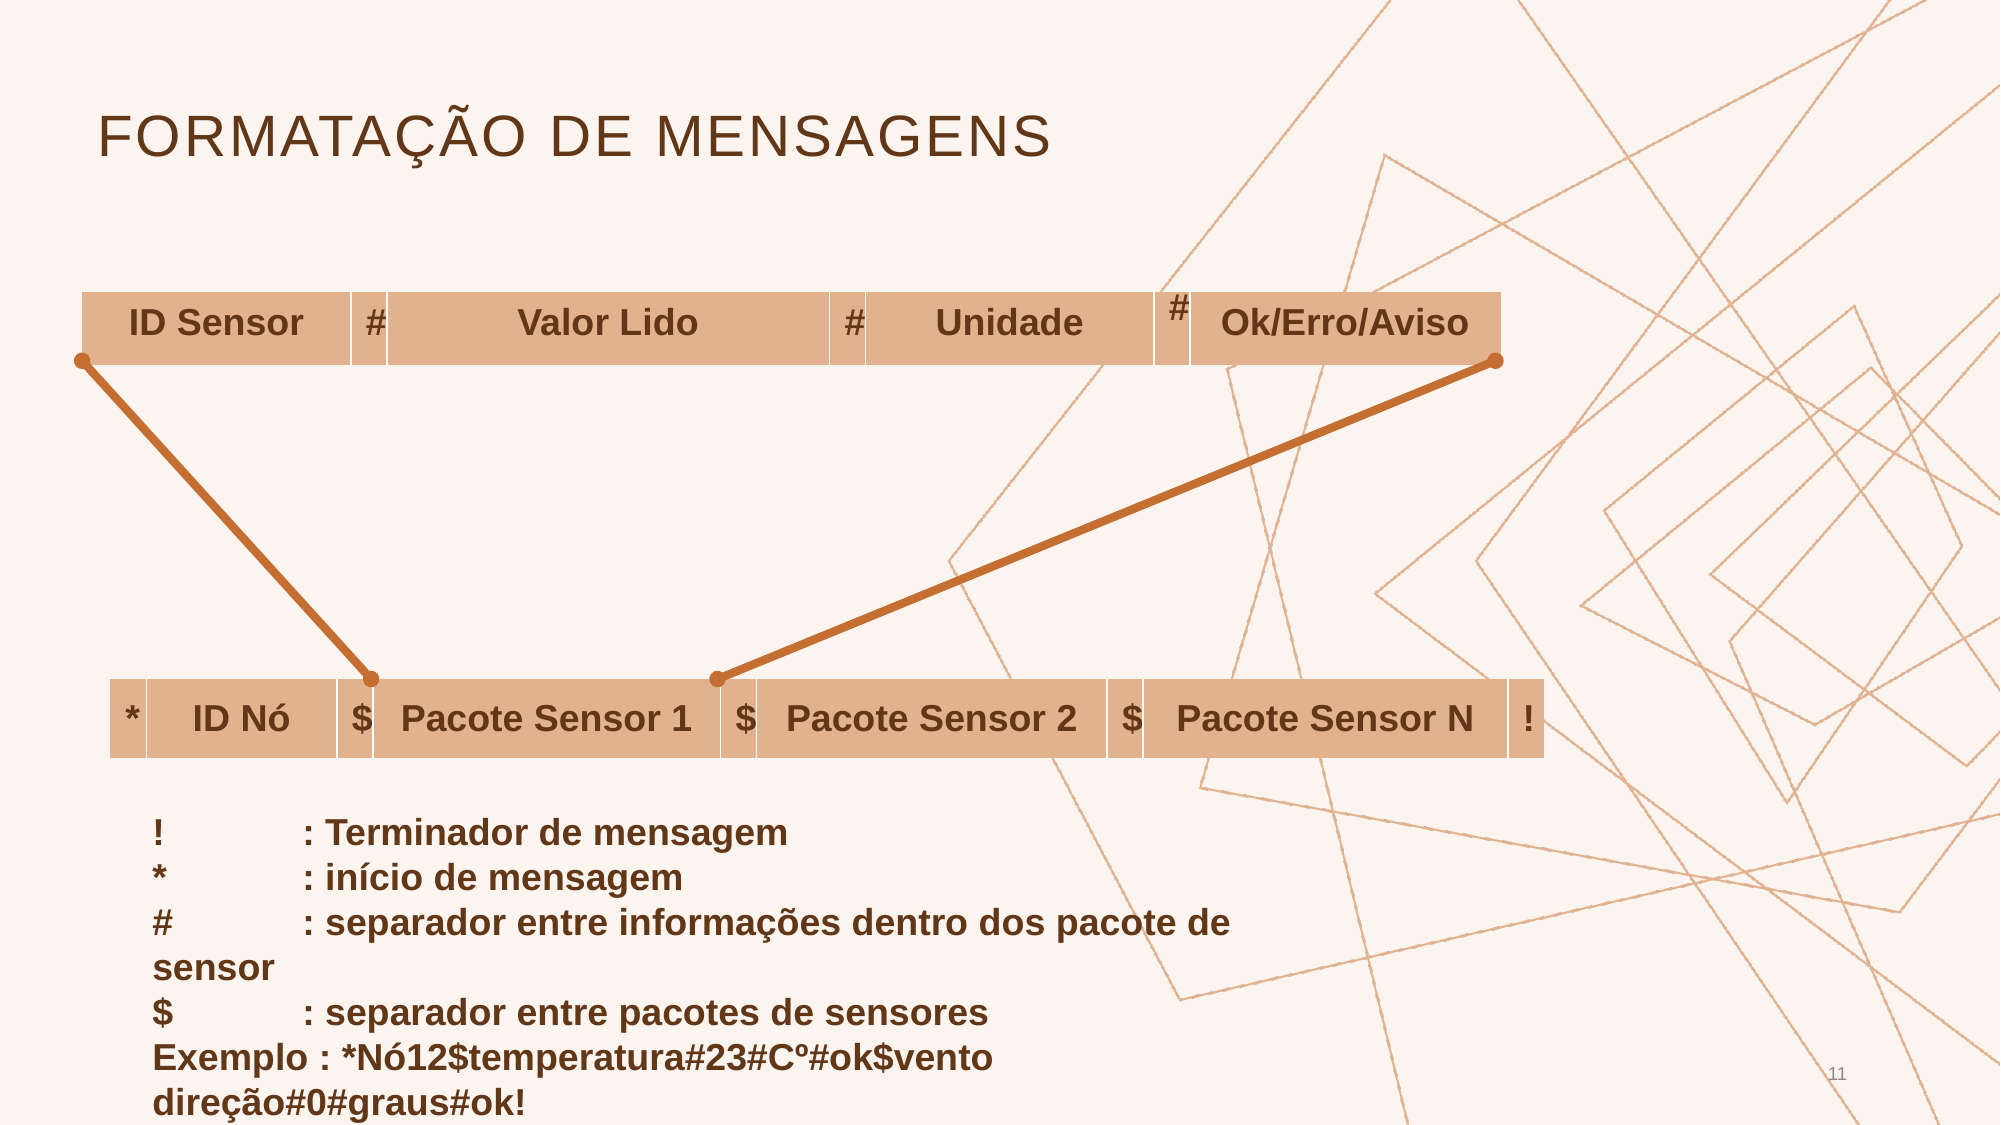

Formatação de mensagens
| ID Sensor | # | Valor Lido | # | Unidade | # | Ok/Erro/Aviso |
| --- | --- | --- | --- | --- | --- | --- |
| \* | ID Nó | $ | Pacote Sensor 1 | $ | Pacote Sensor 2 | $ | Pacote Sensor N | ! |
| --- | --- | --- | --- | --- | --- | --- | --- | --- |
!	: Terminador de mensagem
* 	: início de mensagem
# 	: separador entre informações dentro dos pacote de sensor
$ 	: separador entre pacotes de sensores
Exemplo : *Nó12$temperatura#23#Cº#ok$vento direção#0#graus#ok!
11